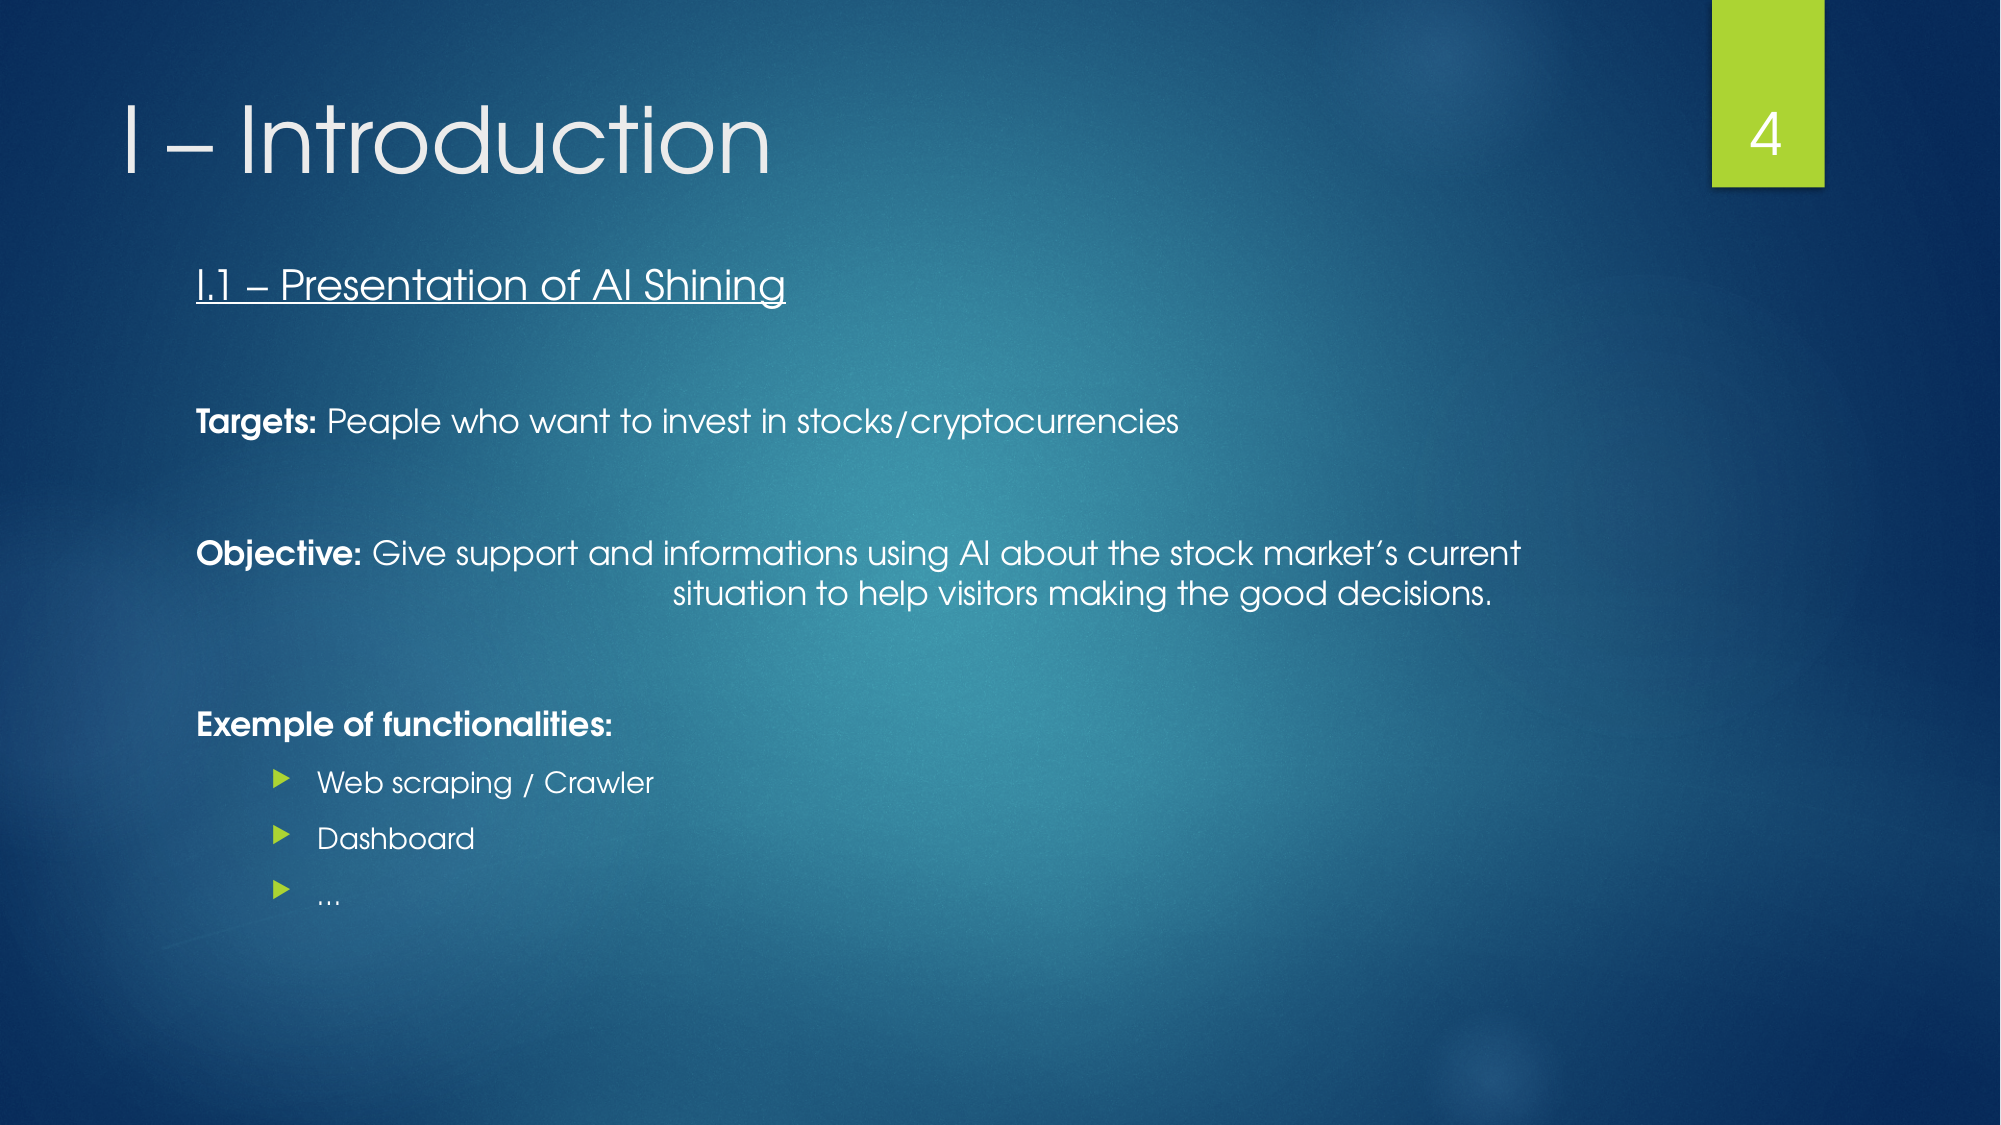

4
# I – Introduction
I.1 – Presentation of AI Shining

Targets: Peaple who want to invest in stocks/cryptocurrencies

Objective: Give support and informations using AI about the stock market’s current 				   situation to help visitors making the good decisions.

Exemple of functionalities:
Web scraping / Crawler
Dashboard
…